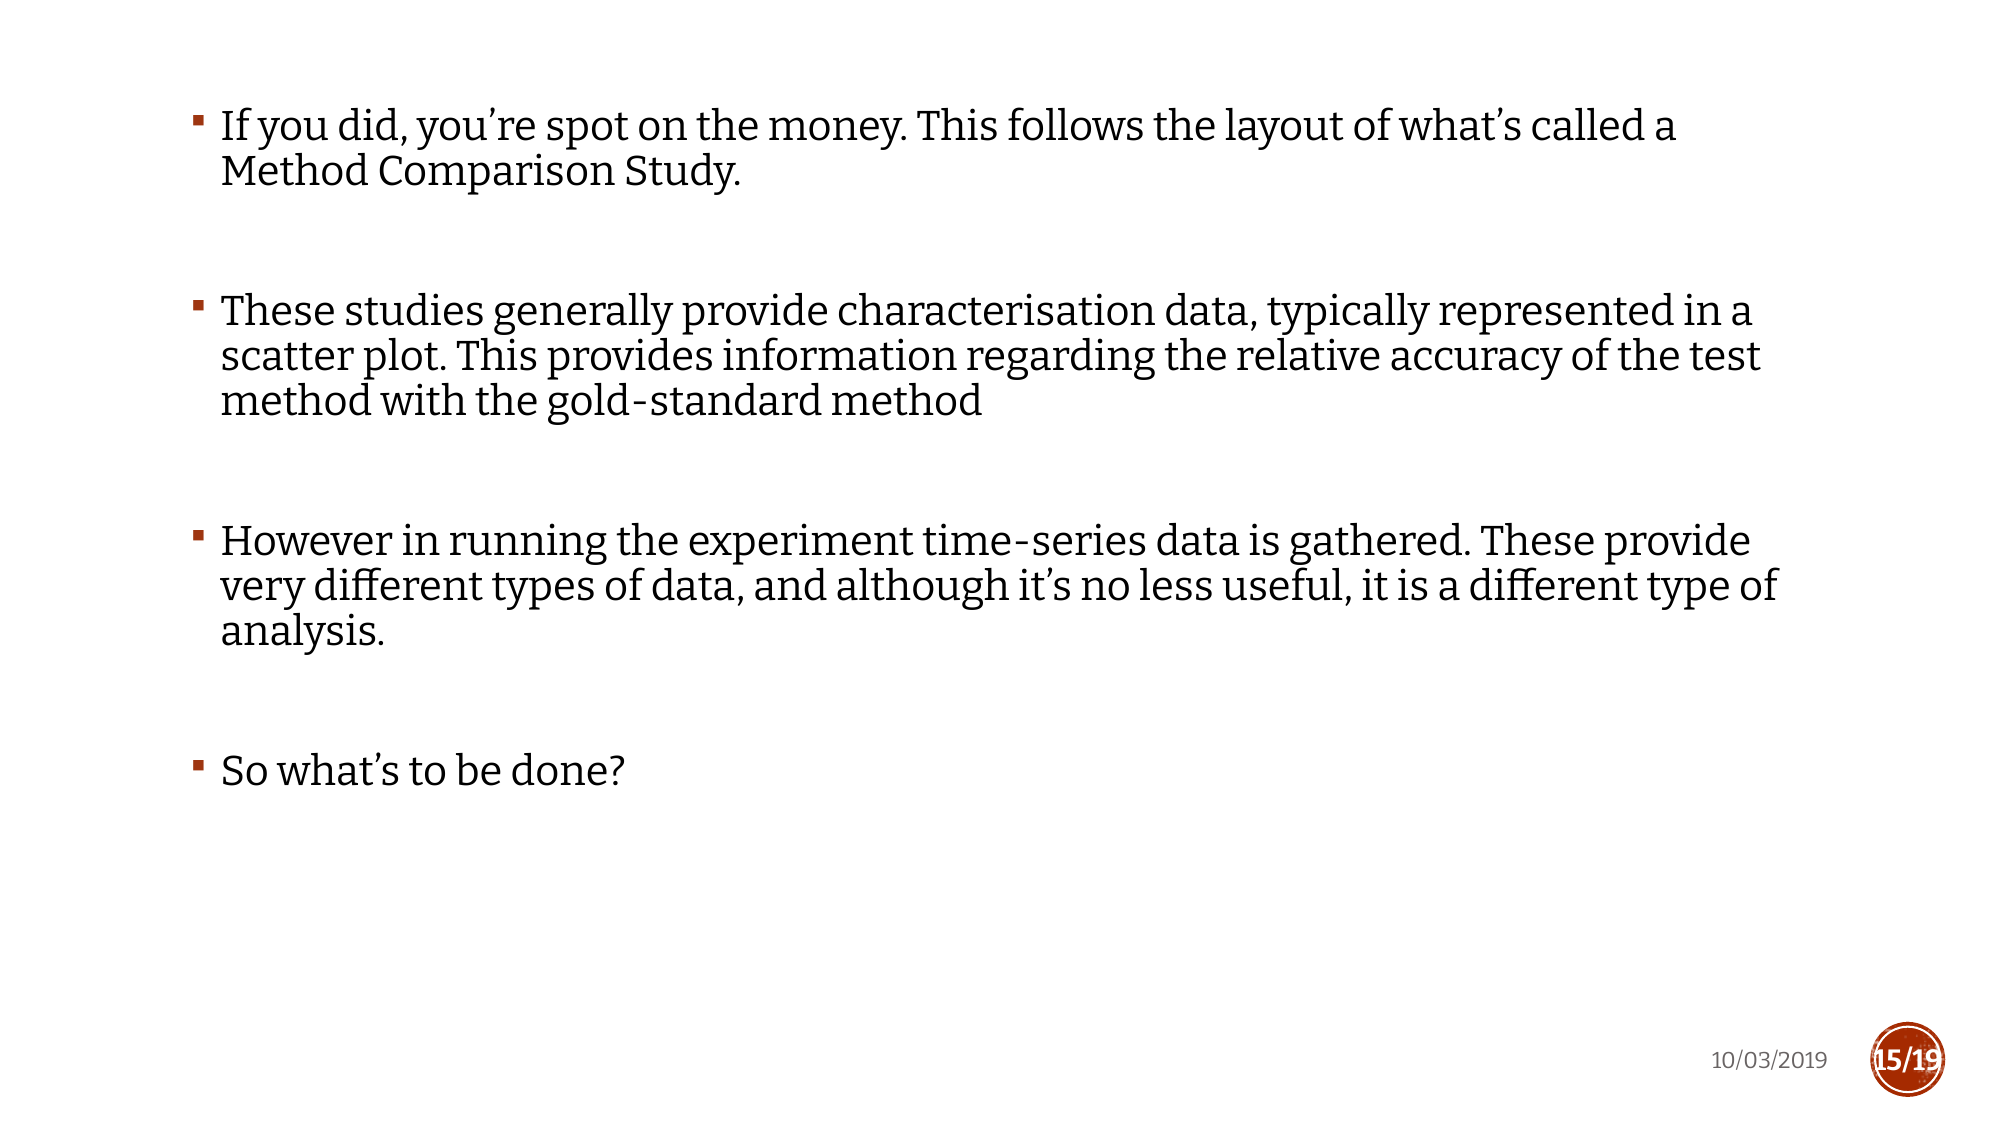

If you did, you’re spot on the money. This follows the layout of what’s called a Method Comparison Study.

These studies generally provide characterisation data, typically represented in a scatter plot. This provides information regarding the relative accuracy of the test method with the gold-standard method

However in running the experiment time-series data is gathered. These provide very different types of data, and although it’s no less useful, it is a different type of analysis.

So what’s to be done?
10/03/2019
15/19